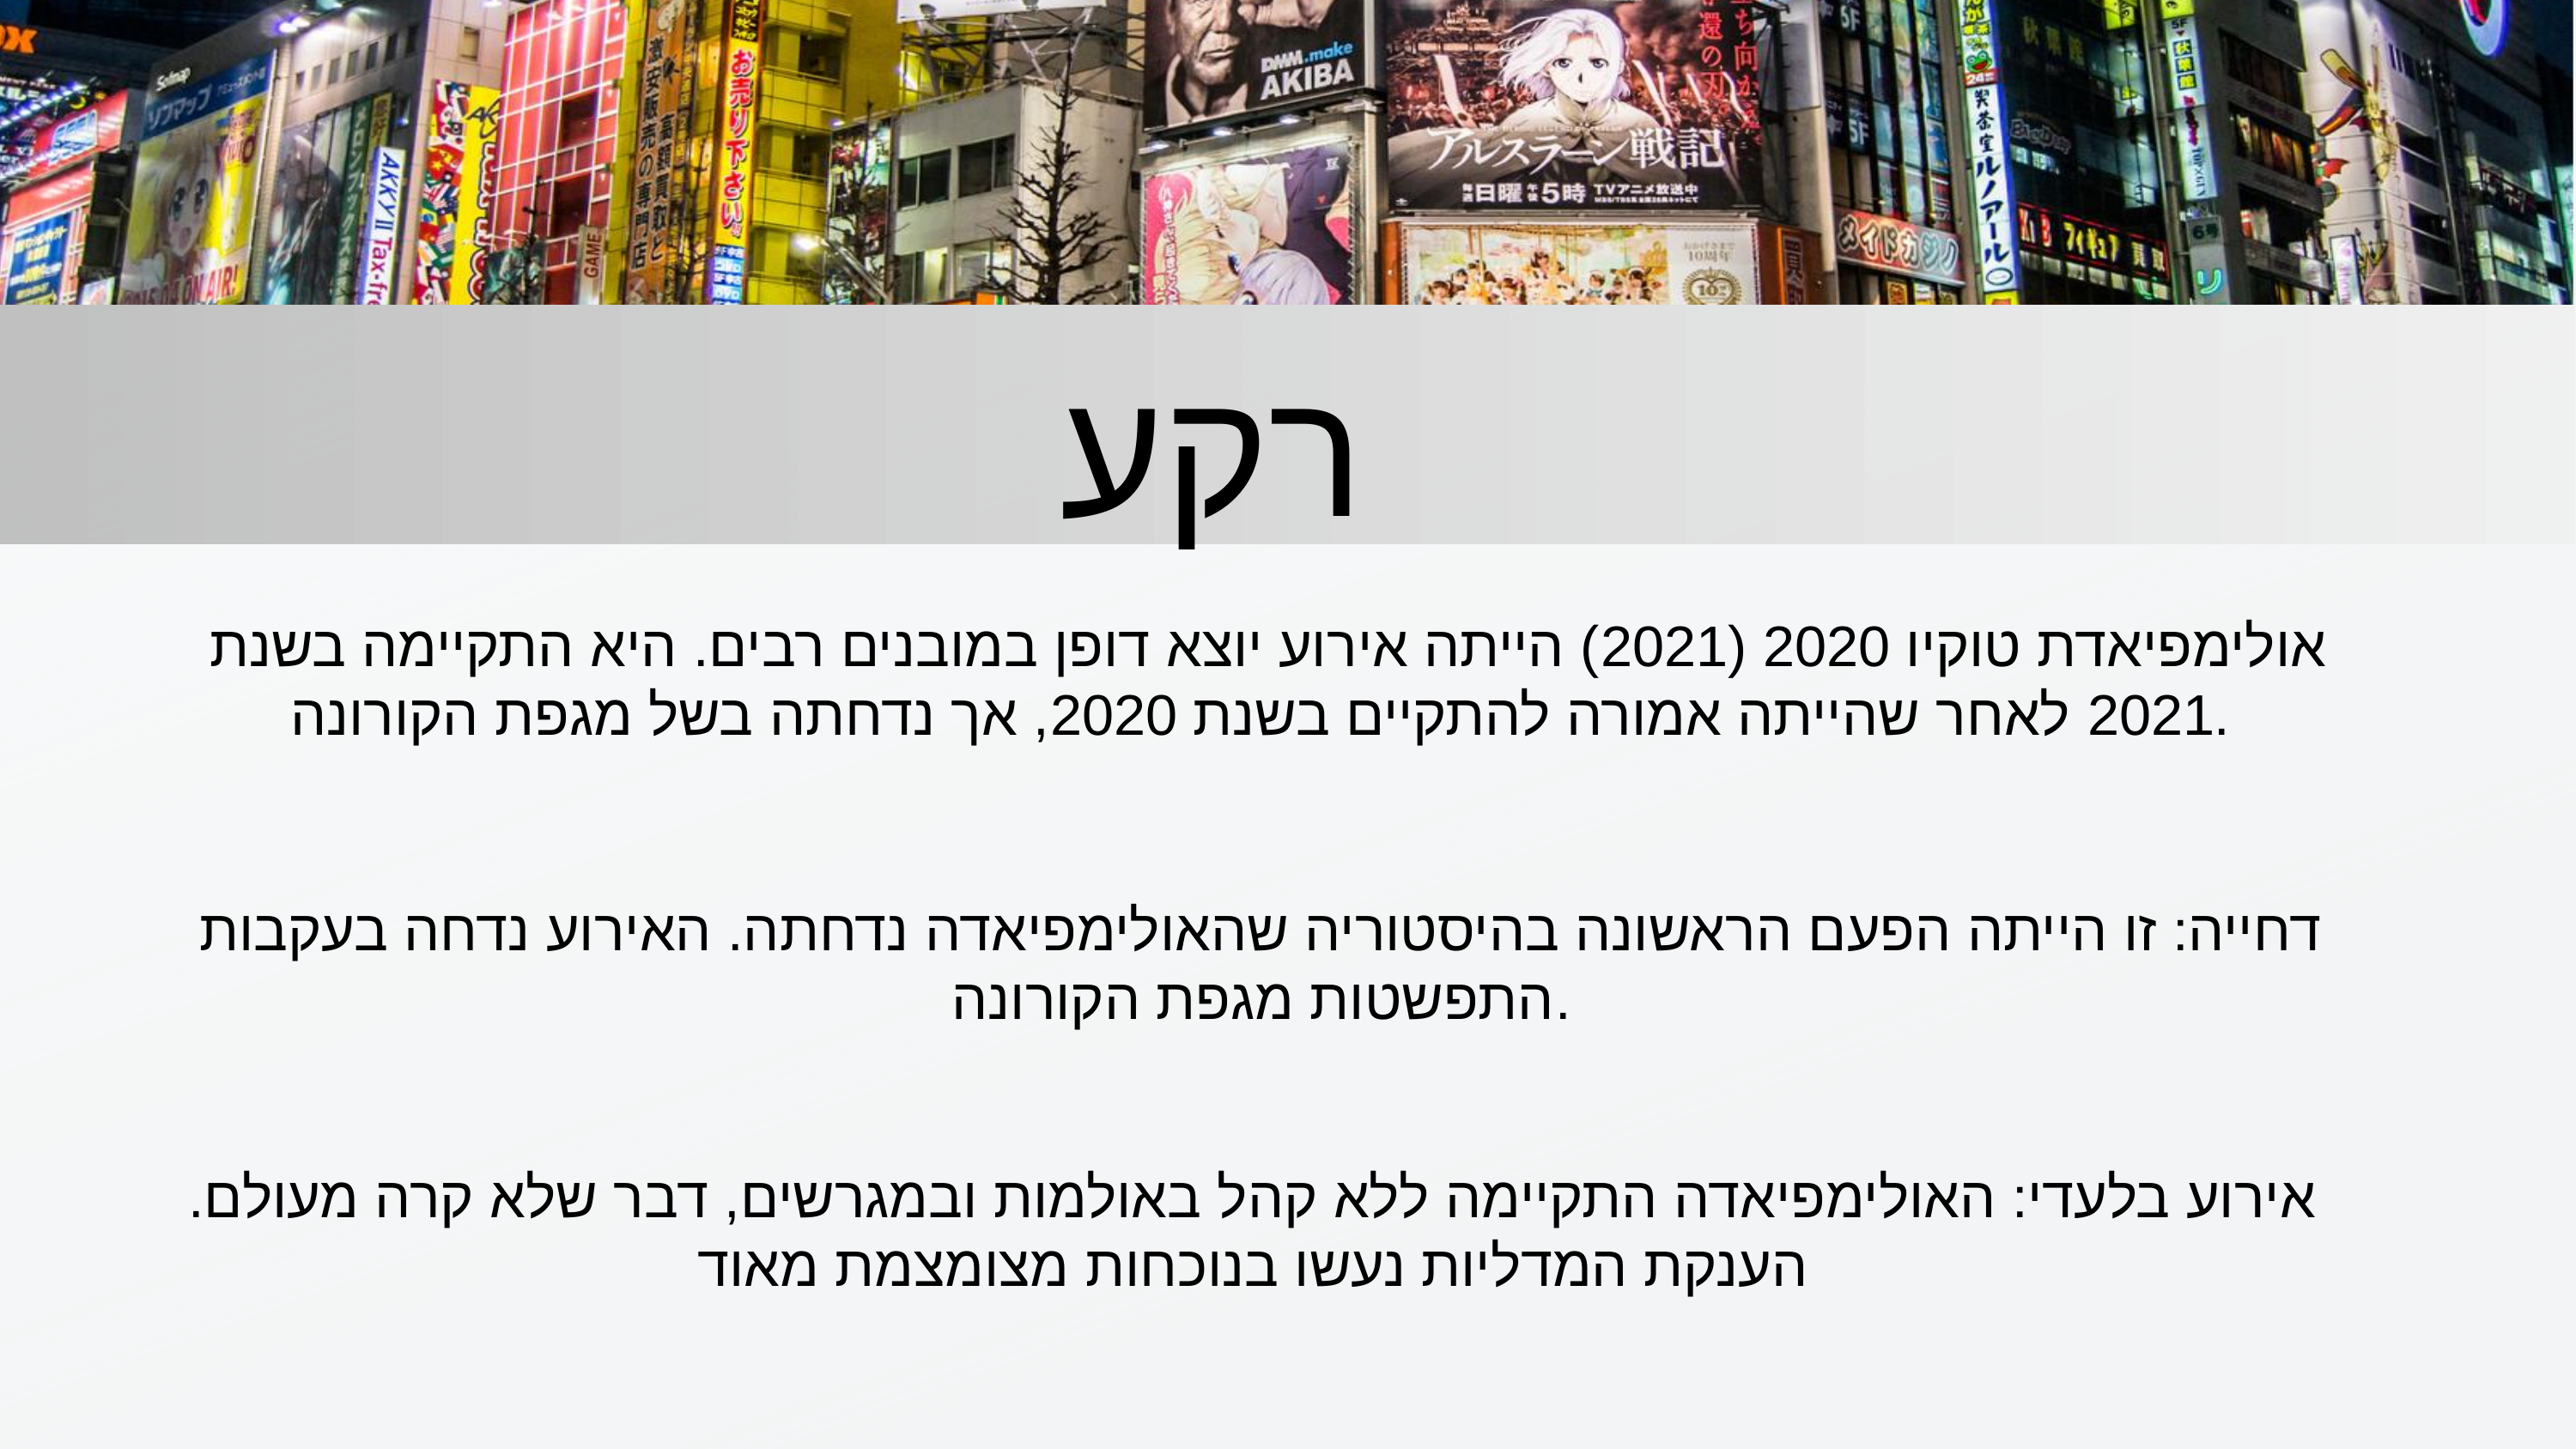

רקע
אולימפיאדת טוקיו 2020 (2021) הייתה אירוע יוצא דופן במובנים רבים. היא התקיימה בשנת 2021 לאחר שהייתה אמורה להתקיים בשנת 2020, אך נדחתה בשל מגפת הקורונה.

דחייה: זו הייתה הפעם הראשונה בהיסטוריה שהאולימפיאדה נדחתה. האירוע נדחה בעקבות התפשטות מגפת הקורונה.
אירוע בלעדי: האולימפיאדה התקיימה ללא קהל באולמות ובמגרשים, דבר שלא קרה מעולם. הענקת המדליות נעשו בנוכחות מצומצמת מאוד